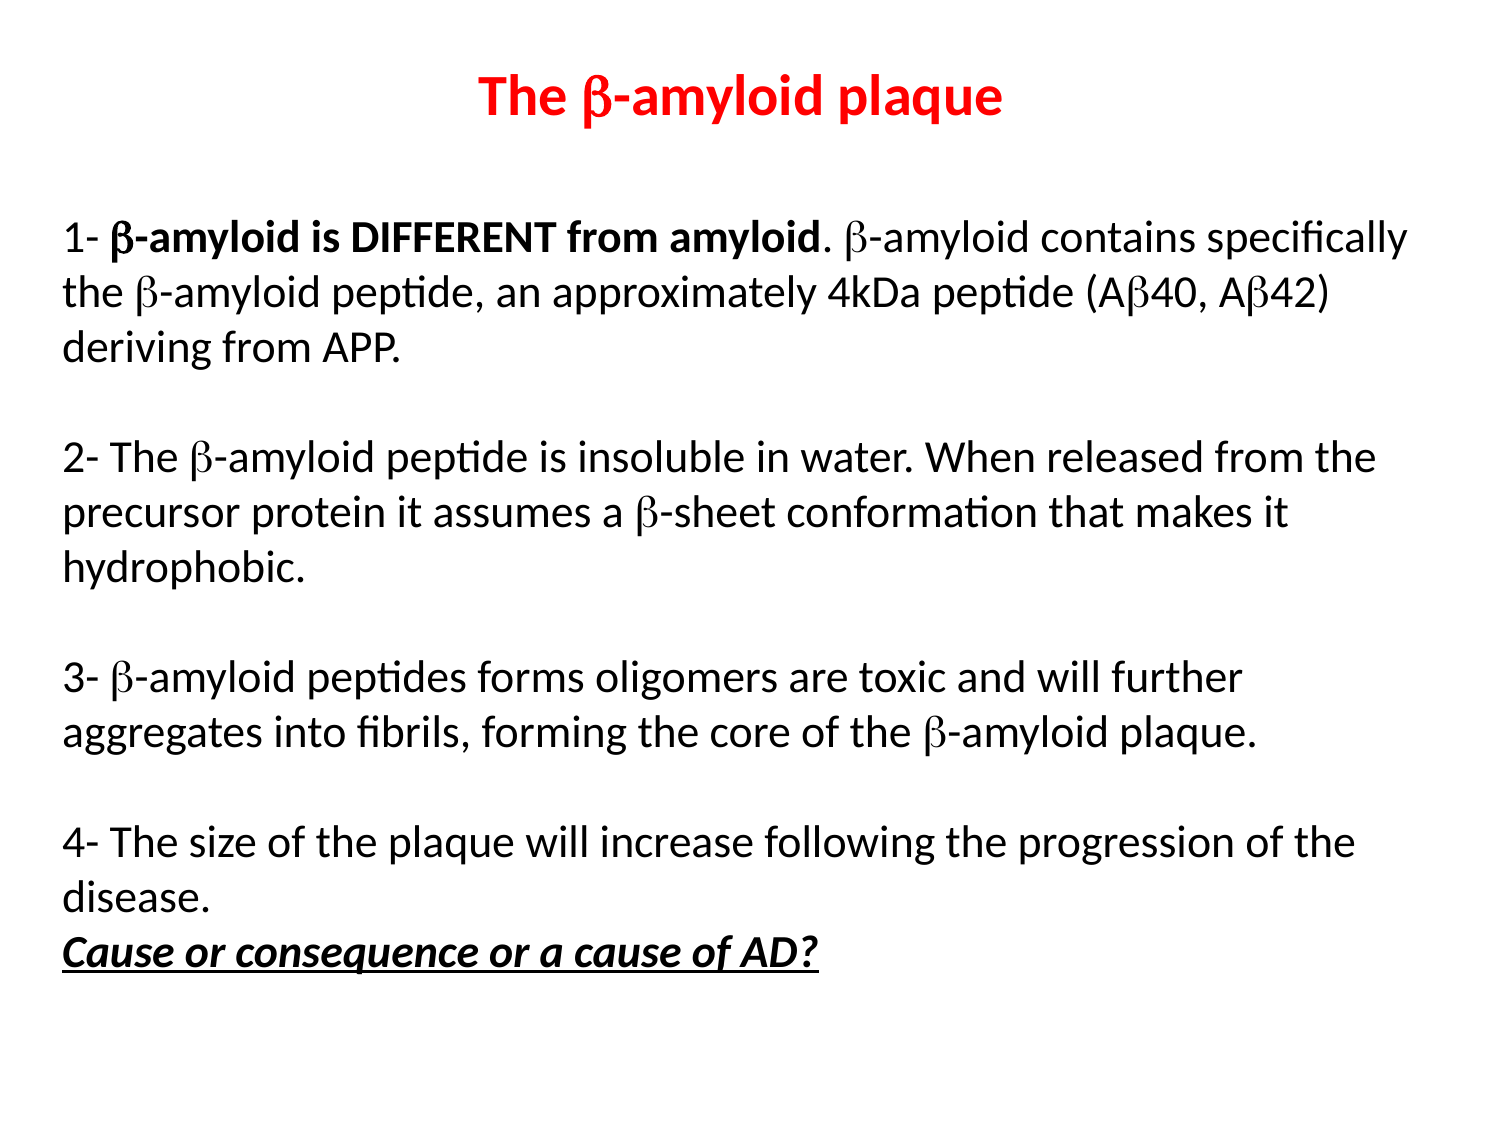

The β-amyloid plaque
1- β-amyloid is DIFFERENT from amyloid. β-amyloid contains specifically the β-amyloid peptide, an approximately 4kDa peptide (Aβ40, Aβ42) deriving from APP.

2- The β-amyloid peptide is insoluble in water. When released from the precursor protein it assumes a β-sheet conformation that makes it hydrophobic.

3- β-amyloid peptides forms oligomers are toxic and will further aggregates into fibrils, forming the core of the β-amyloid plaque.

4- The size of the plaque will increase following the progression of the disease.
Cause or consequence or a cause of AD?